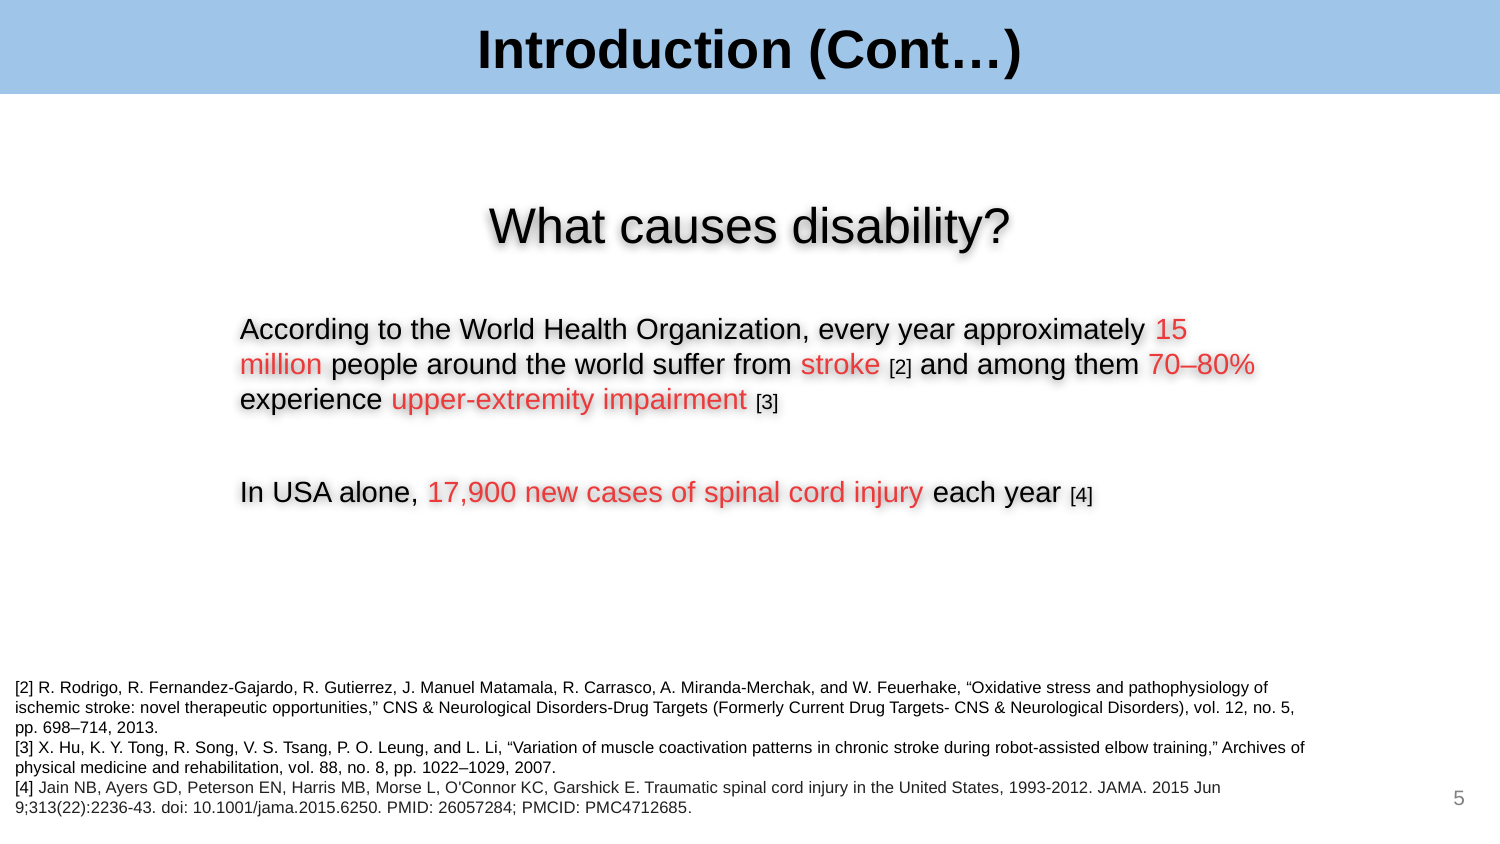

Introduction (Cont…)
What causes disability?
According to the World Health Organization, every year approximately 15 million people around the world suffer from stroke [2] and among them 70–80% experience upper-extremity impairment [3]
In USA alone, 17,900 new cases of spinal cord injury each year [4]
[2] R. Rodrigo, R. Fernandez-Gajardo, R. Gutierrez, J. Manuel Matamala, R. Carrasco, A. Miranda-Merchak, and W. Feuerhake, “Oxidative stress and pathophysiology of ischemic stroke: novel therapeutic opportunities,” CNS & Neurological Disorders-Drug Targets (Formerly Current Drug Targets- CNS & Neurological Disorders), vol. 12, no. 5, pp. 698–714, 2013.
[3] X. Hu, K. Y. Tong, R. Song, V. S. Tsang, P. O. Leung, and L. Li, “Variation of muscle coactivation patterns in chronic stroke during robot-assisted elbow training,” Archives of physical medicine and rehabilitation, vol. 88, no. 8, pp. 1022–1029, 2007.
[4] Jain NB, Ayers GD, Peterson EN, Harris MB, Morse L, O'Connor KC, Garshick E. Traumatic spinal cord injury in the United States, 1993-2012. JAMA. 2015 Jun 9;313(22):2236-43. doi: 10.1001/jama.2015.6250. PMID: 26057284; PMCID: PMC4712685.
5